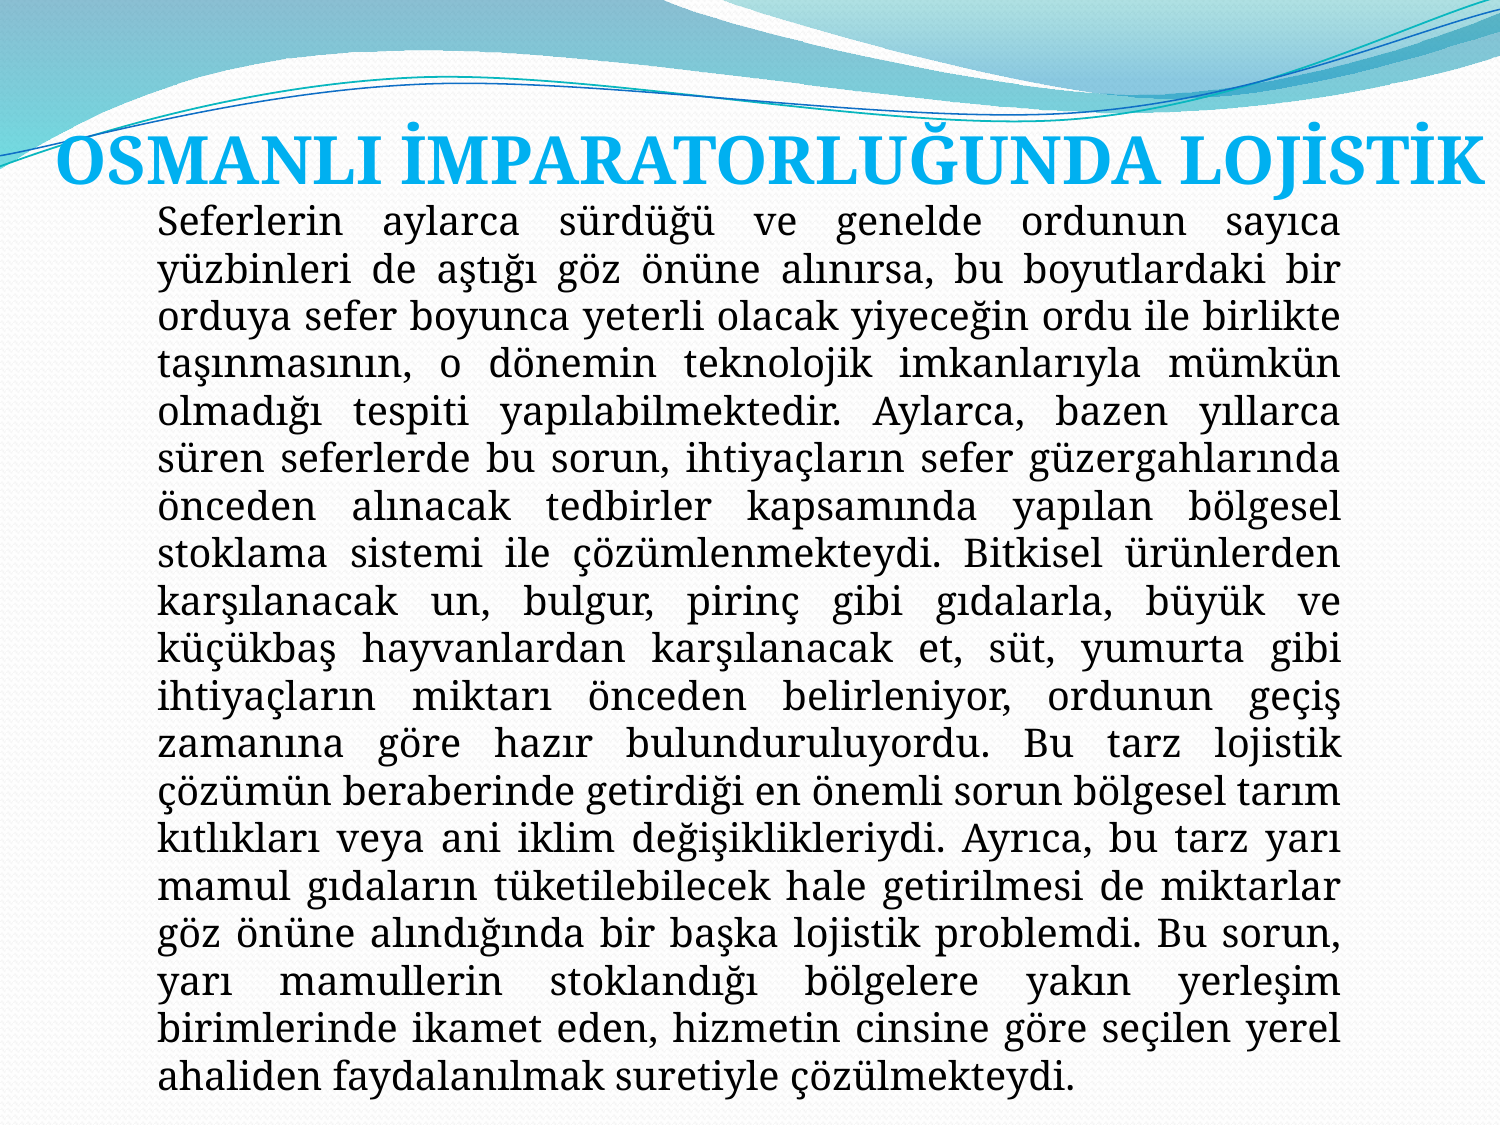

OSMANLI İMPARATORLUĞUNDA LOJİSTİK
Seferlerin aylarca sürdüğü ve genelde ordunun sayıca yüzbinleri de aştığı göz önüne alınırsa, bu boyutlardaki bir orduya sefer boyunca yeterli olacak yiyeceğin ordu ile birlikte taşınmasının, o dönemin teknolojik imkanlarıyla mümkün olmadığı tespiti yapılabilmektedir. Aylarca, bazen yıllarca süren seferlerde bu sorun, ihtiyaçların sefer güzergahlarında önceden alınacak tedbirler kapsamında yapılan bölgesel stoklama sistemi ile çözümlenmekteydi. Bitkisel ürünlerden karşılanacak un, bulgur, pirinç gibi gıdalarla, büyük ve küçükbaş hayvanlardan karşılanacak et, süt, yumurta gibi ihtiyaçların miktarı önceden belirleniyor, ordunun geçiş zamanına göre hazır bulunduruluyordu. Bu tarz lojistik çözümün beraberinde getirdiği en önemli sorun bölgesel tarım kıtlıkları veya ani iklim değişiklikleriydi. Ayrıca, bu tarz yarı mamul gıdaların tüketilebilecek hale getirilmesi de miktarlar göz önüne alındığında bir başka lojistik problemdi. Bu sorun, yarı mamullerin stoklandığı bölgelere yakın yerleşim birimlerinde ikamet eden, hizmetin cinsine göre seçilen yerel ahaliden faydalanılmak suretiyle çözülmekteydi.